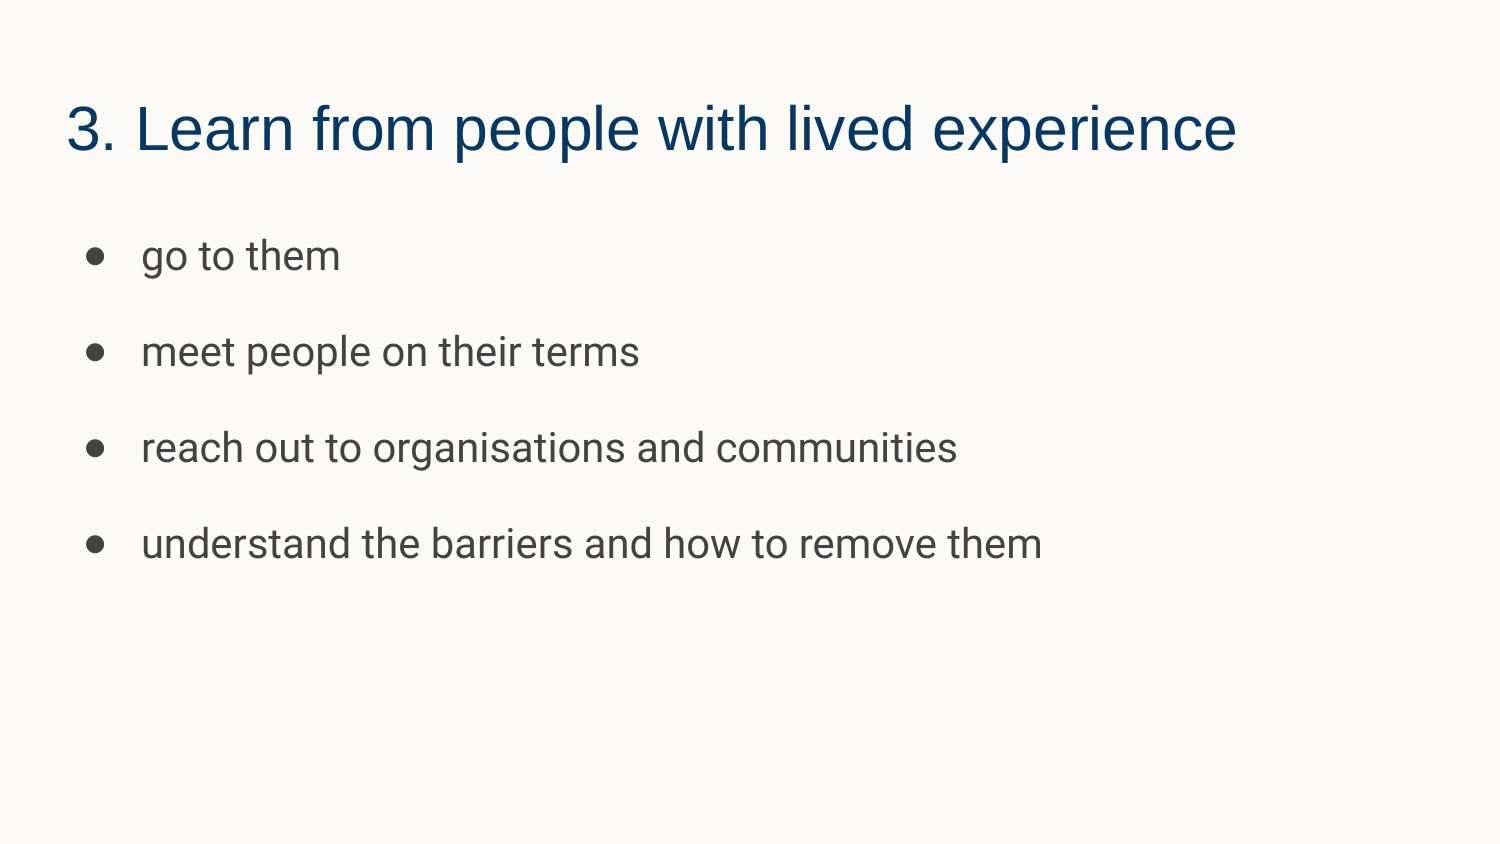

# 3. Learn from people with lived experience
go to them
meet people on their terms
reach out to organisations and communities
understand the barriers and how to remove them